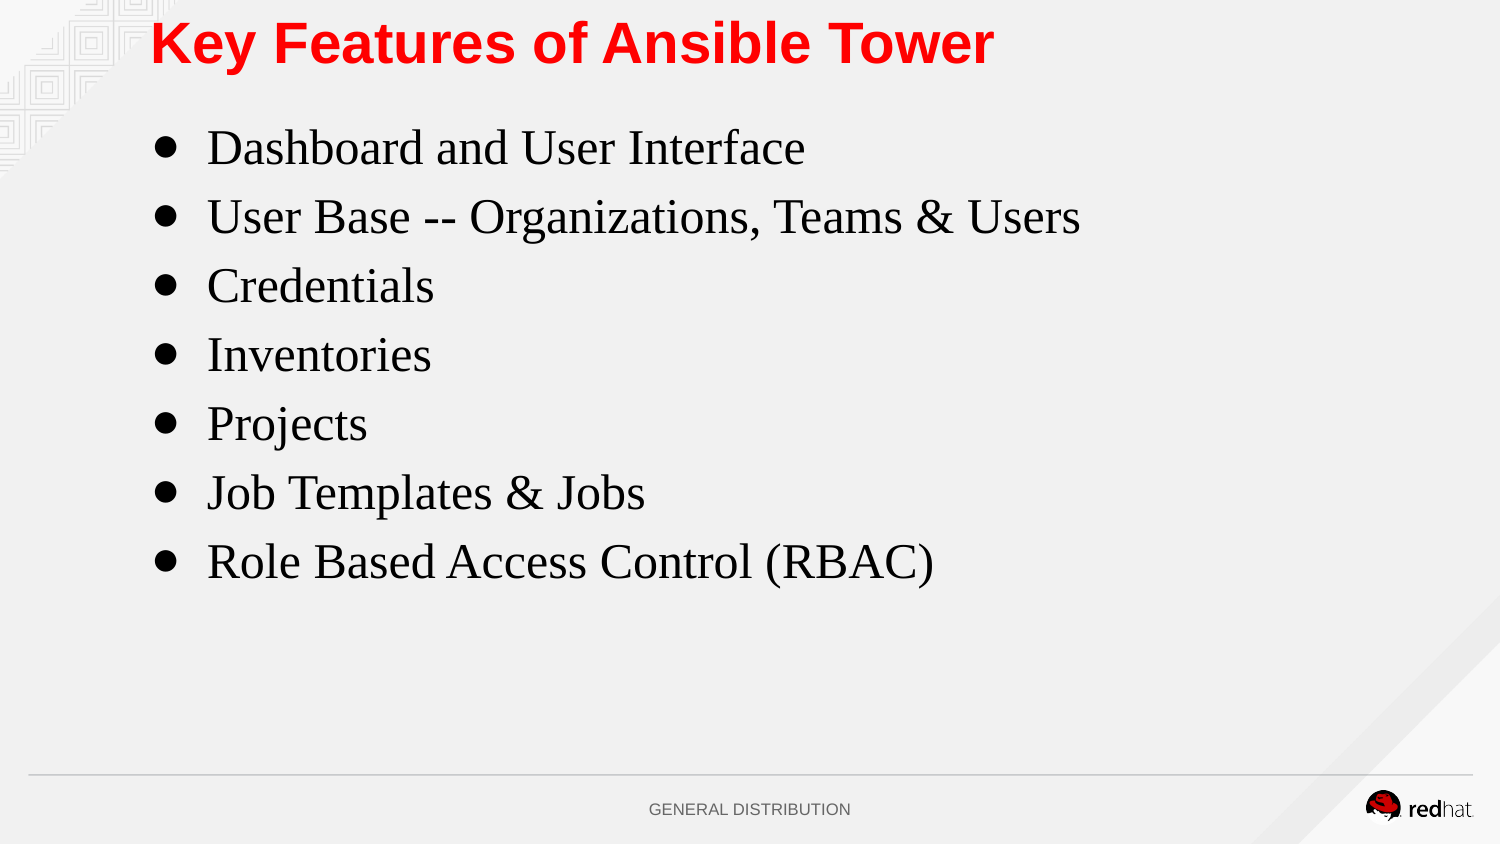

# Key Features of Ansible Tower
Dashboard and User Interface
User Base -- Organizations, Teams & Users
Credentials
Inventories
Projects
Job Templates & Jobs
Role Based Access Control (RBAC)